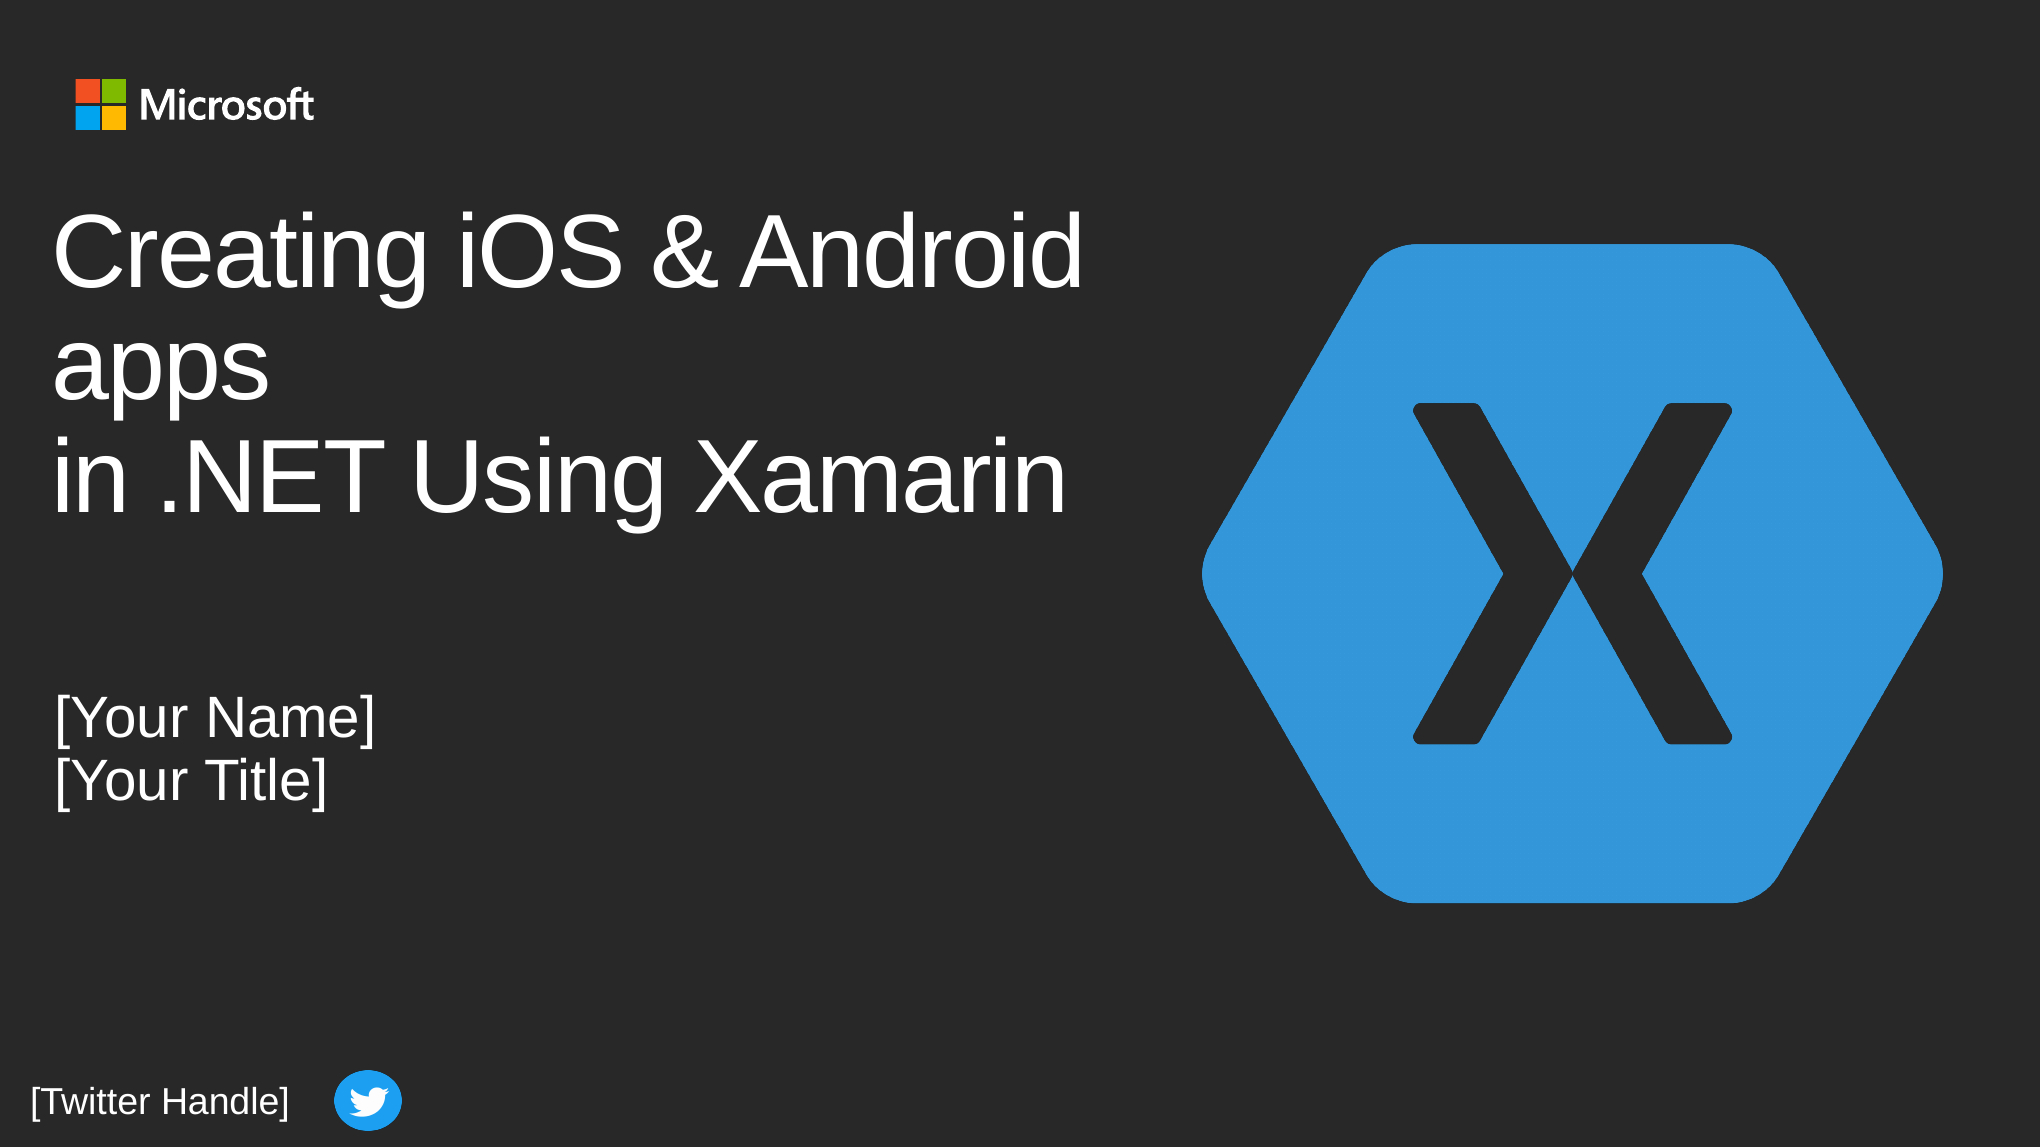

Creating iOS & Android apps
in .NET Using Xamarin
[Your Name]
[Your Title]